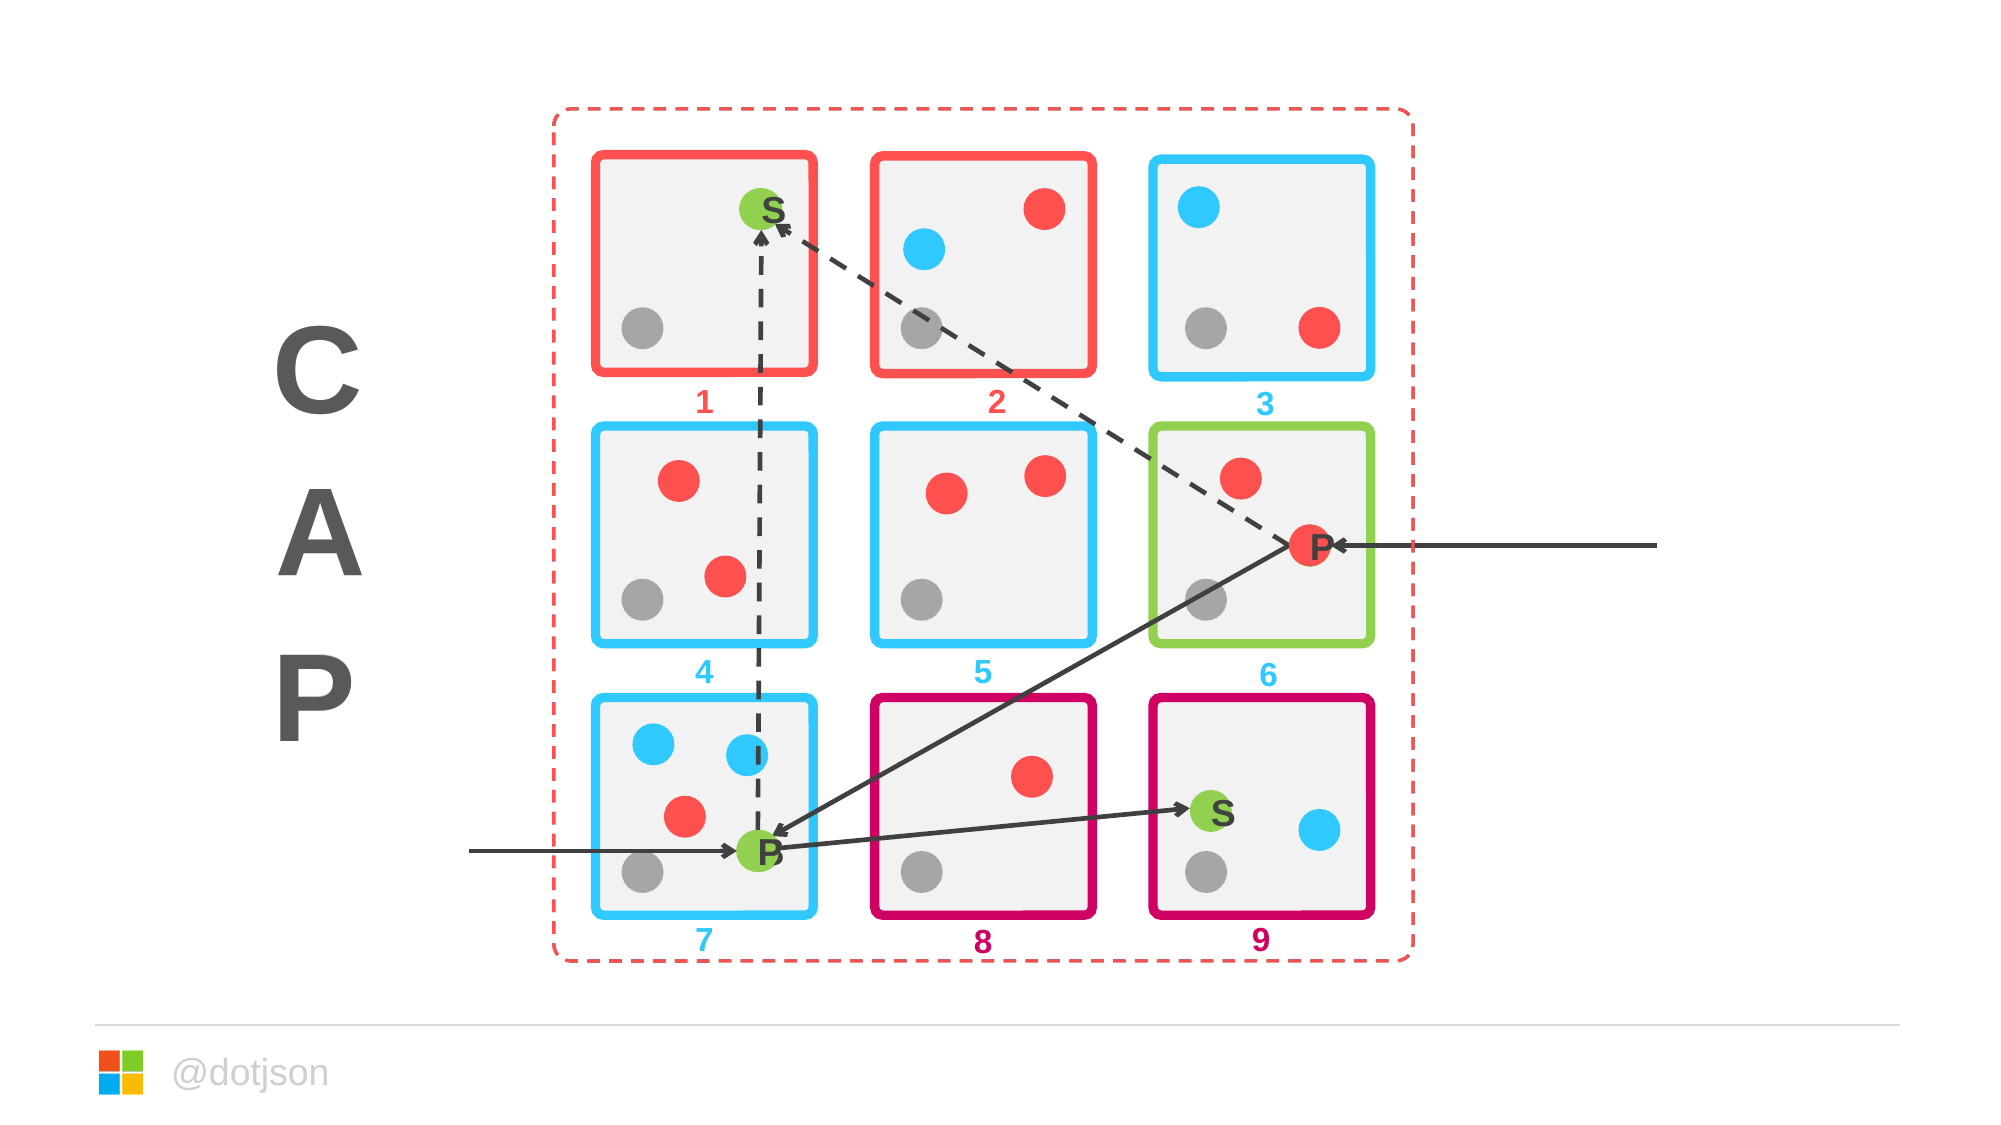

S

C
C

1
2
3
5
4
6
9
7
8

A
A

P

P

P
P

S

P
S